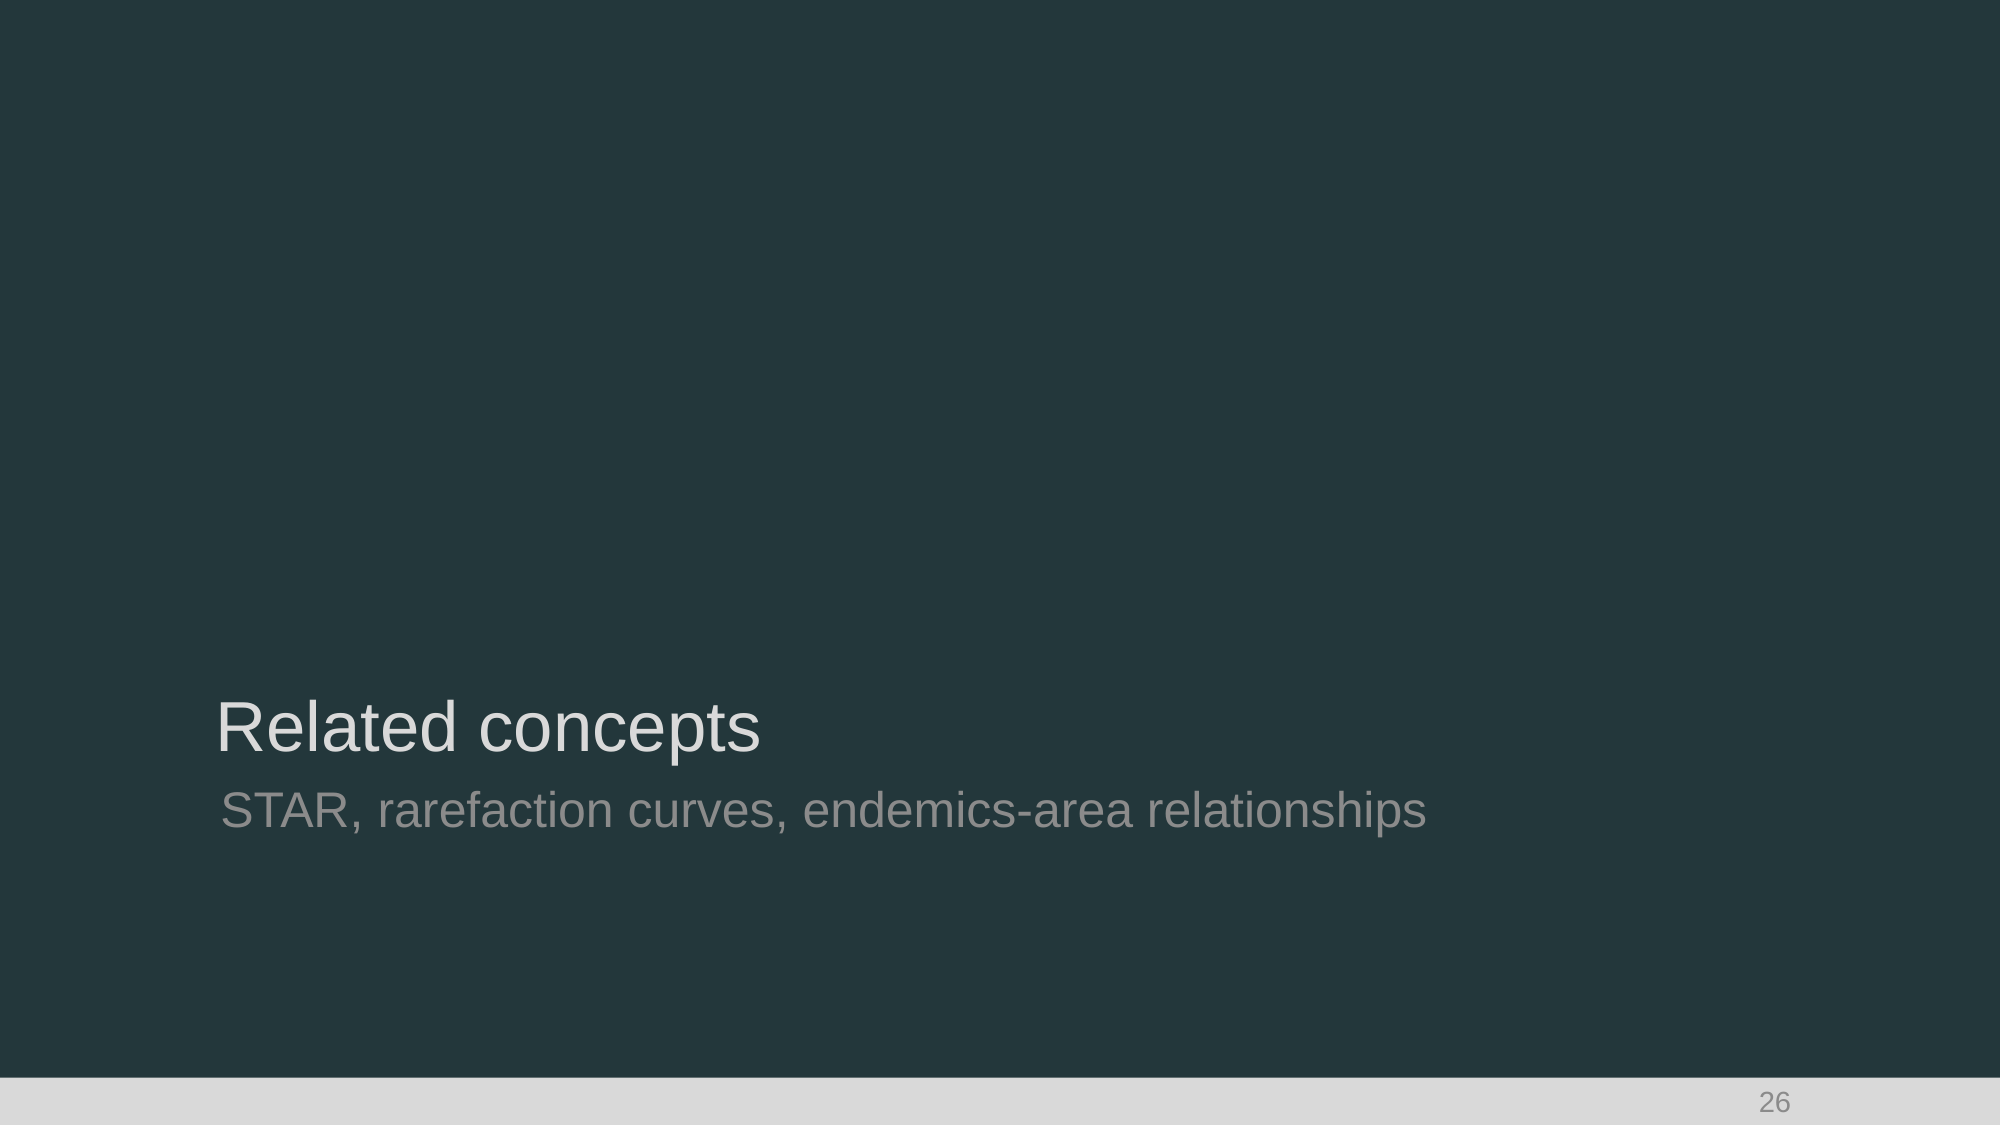

# Related concepts
STAR, rarefaction curves, endemics-area relationships

26